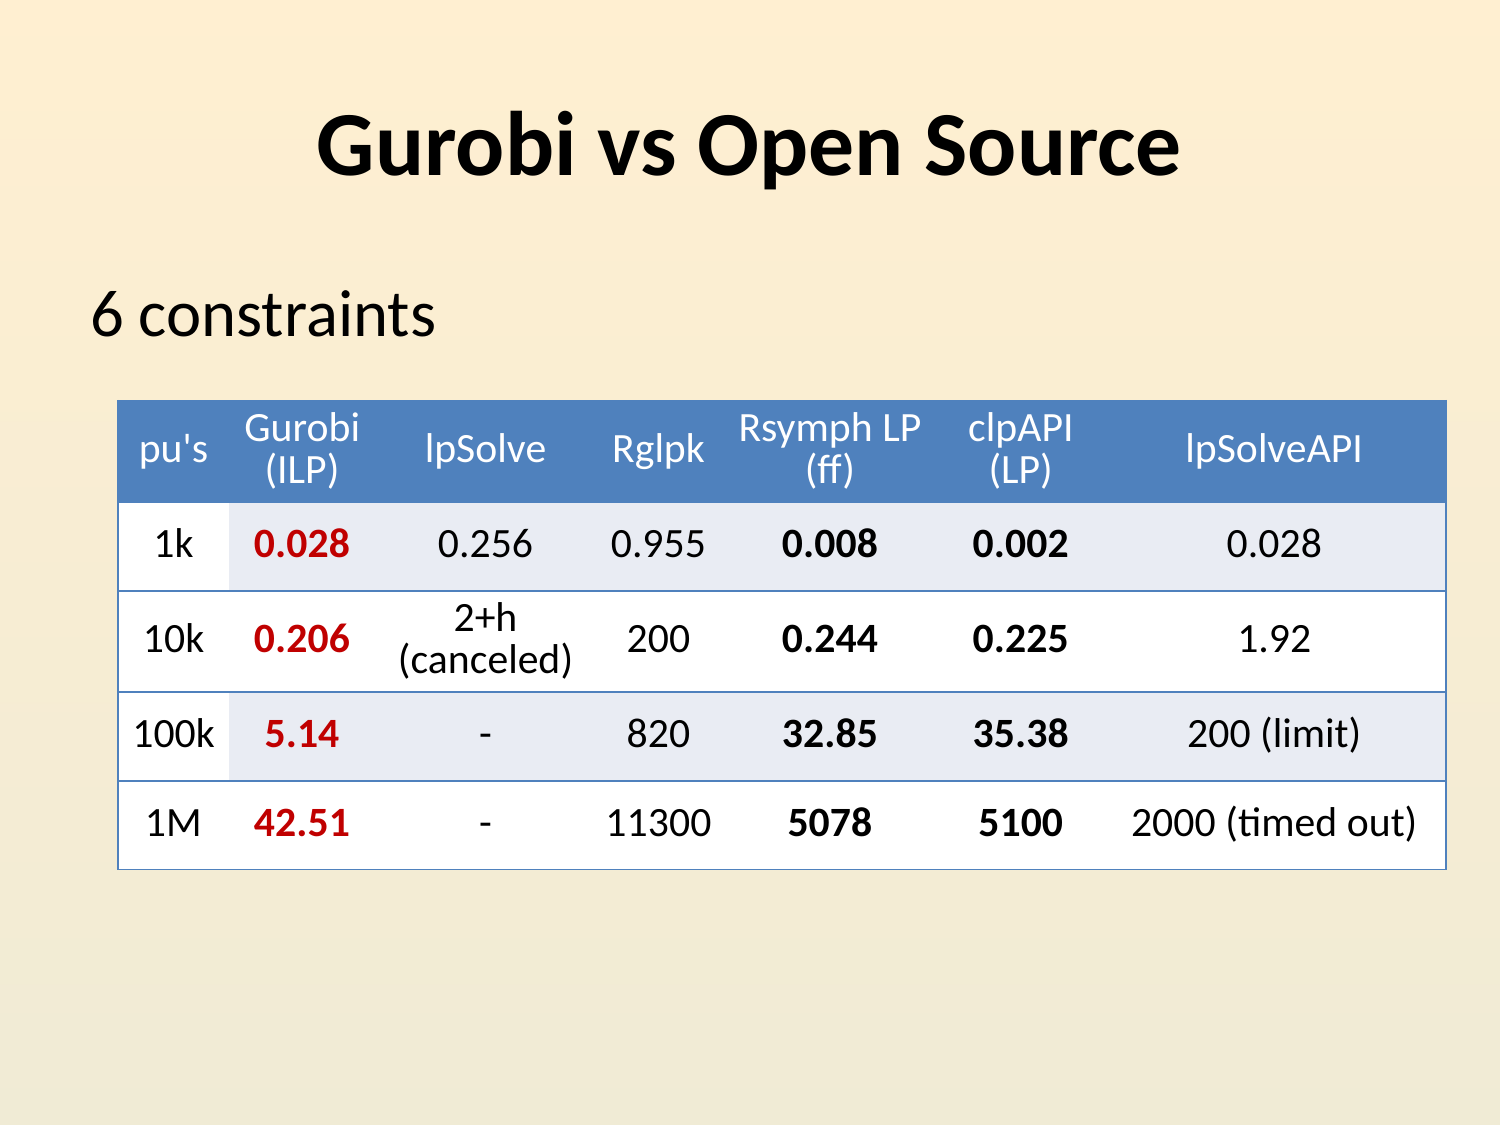

# Gurobi vs Open Source
6 constraints
| pu's | Gurobi (ILP) | lpSolve | Rglpk | Rsymph LP (ff) | clpAPI (LP) | lpSolveAPI |
| --- | --- | --- | --- | --- | --- | --- |
| 1k | 0.028 | 0.256 | 0.955 | 0.008 | 0.002 | 0.028 |
| 10k | 0.206 | 2+h (canceled) | 200 | 0.244 | 0.225 | 1.92 |
| 100k | 5.14 | - | 820 | 32.85 | 35.38 | 200 (limit) |
| 1M | 42.51 | - | 11300 | 5078 | 5100 | 2000 (timed out) |